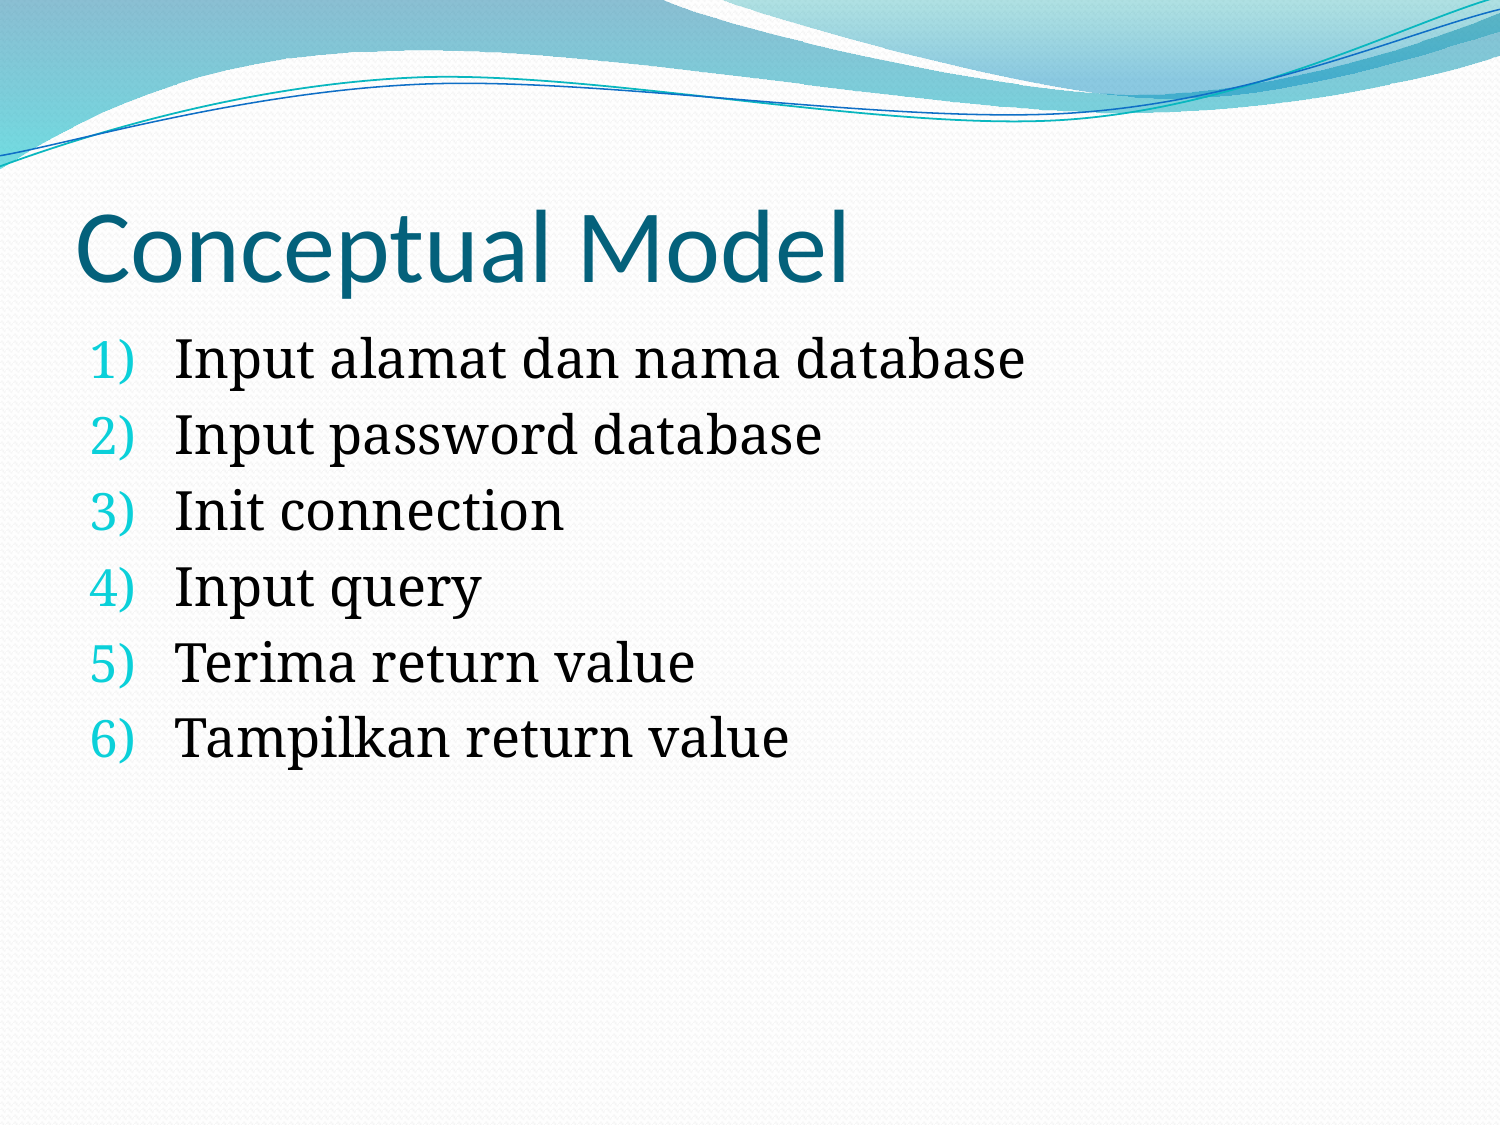

# Conceptual Model
Input alamat dan nama database
Input password database
Init connection
Input query
Terima return value
Tampilkan return value